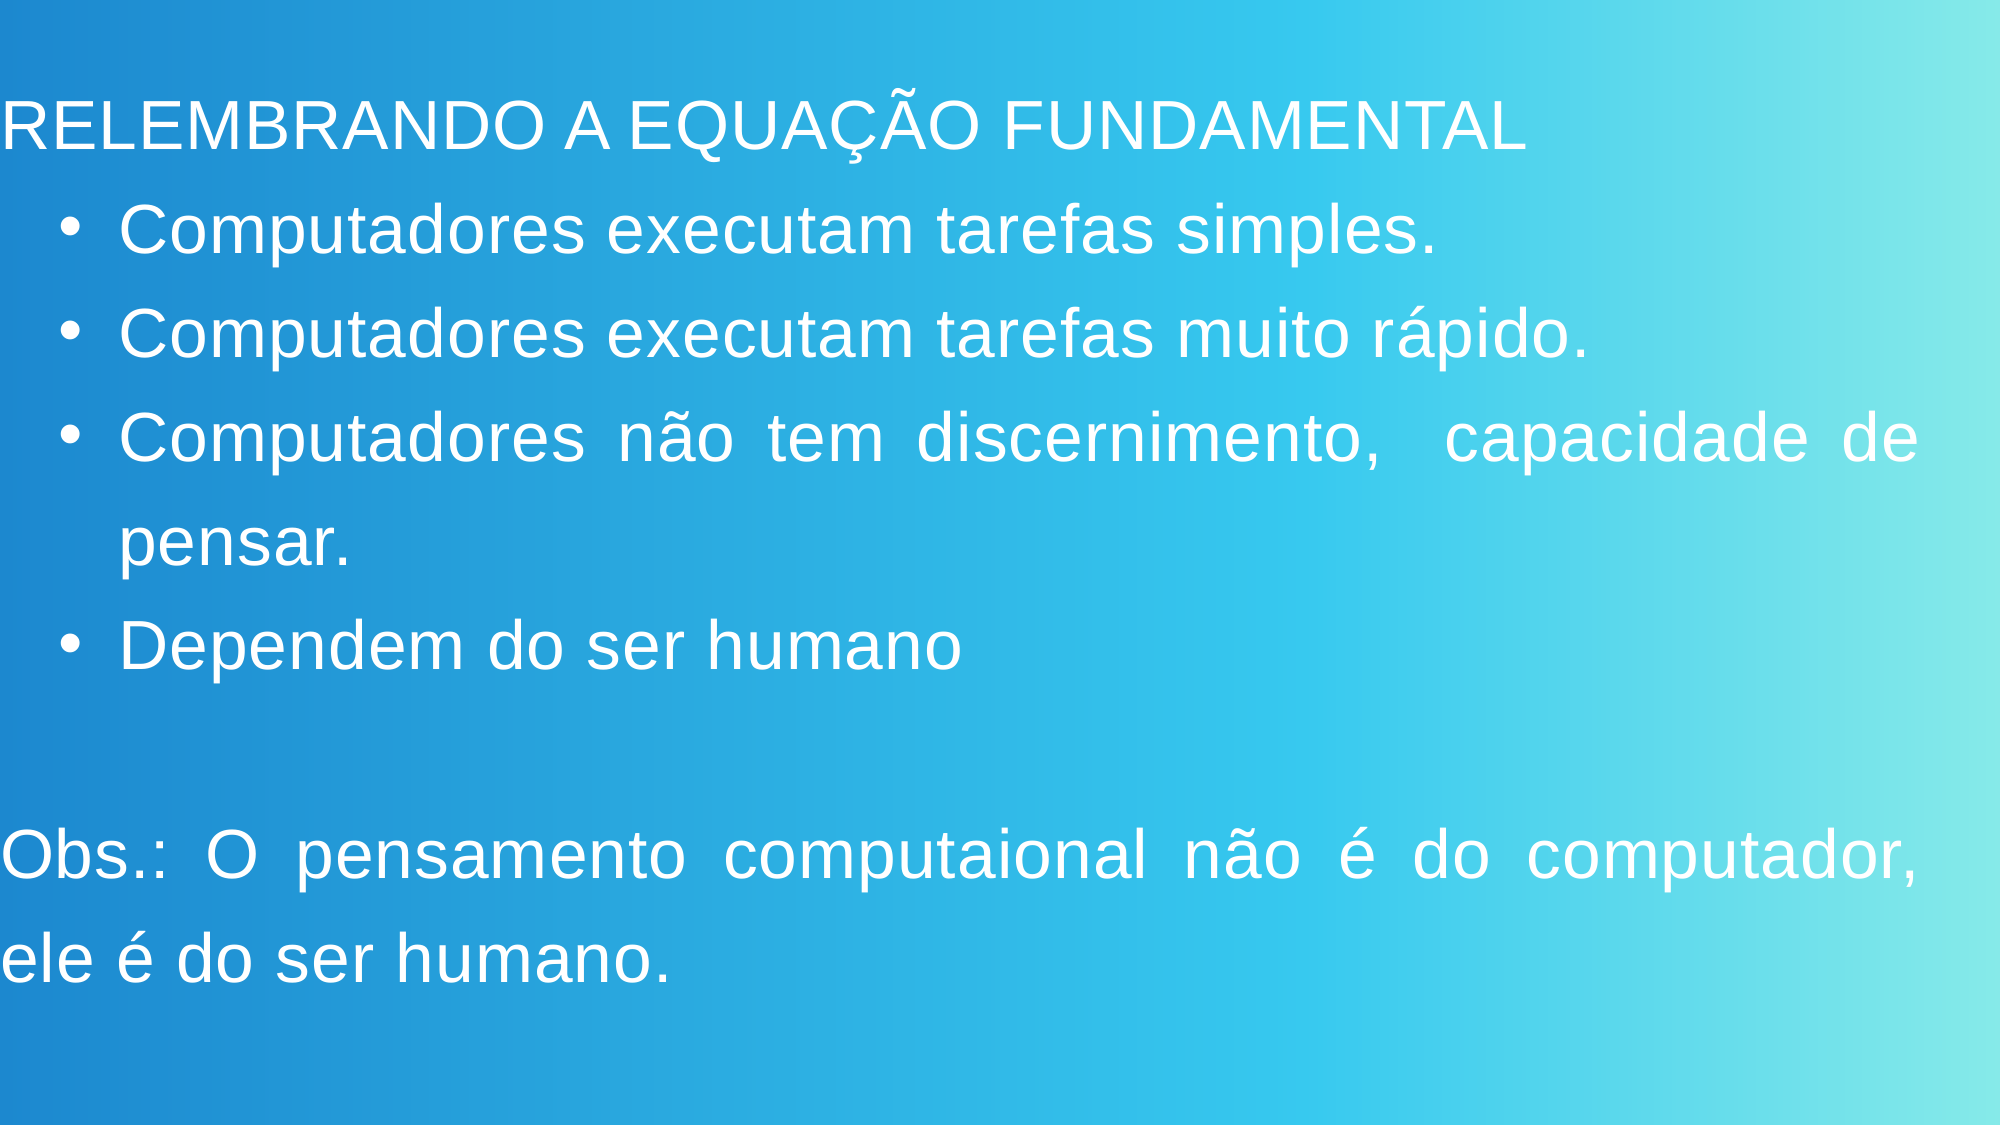

RELEMBRANDO A EQUAÇÃO FUNDAMENTAL
Computadores executam tarefas simples.
Computadores executam tarefas muito rápido.
Computadores não tem discernimento,  capacidade de pensar.
Dependem do ser humano

Obs.: O pensamento computaional não é do computador, ele é do ser humano.